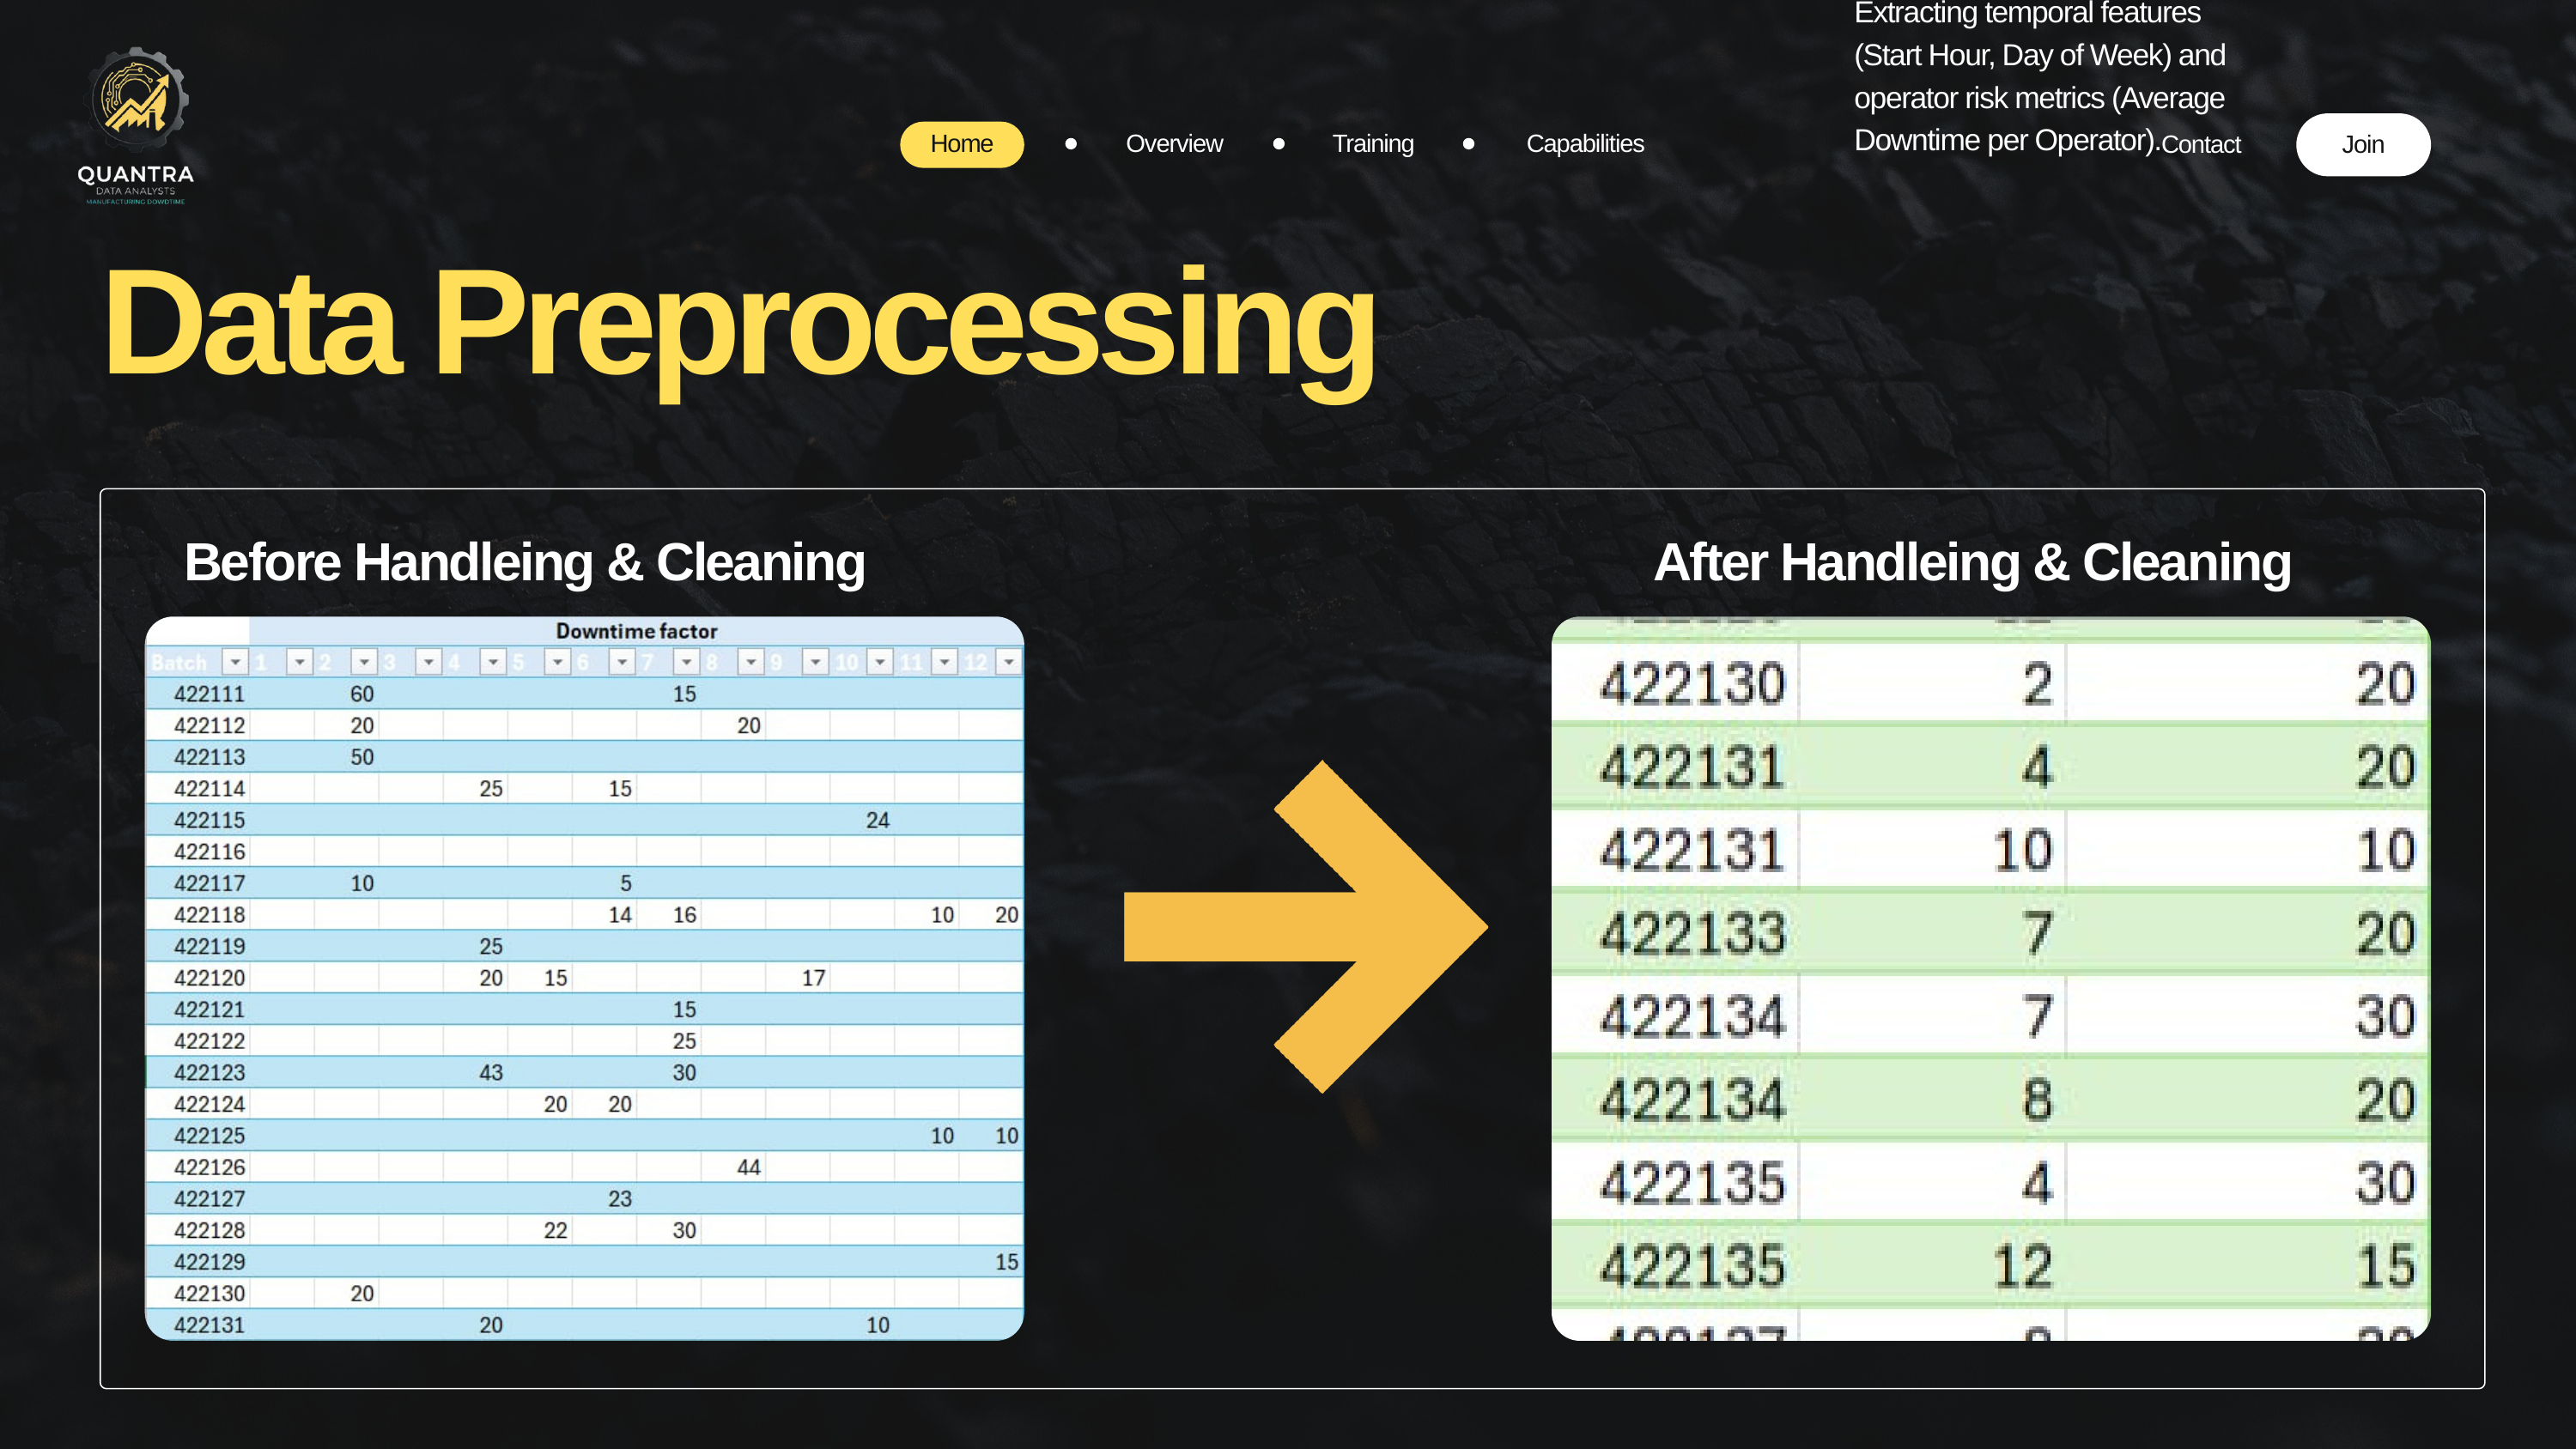

Extracting temporal features (Start Hour, Day of Week) and operator risk metrics (Average Downtime per Operator).

Home
Overview
Training
Capabilities
Contact
Join

Data Preprocessing

Before Handleing & Cleaning
After Handleing & Cleaning